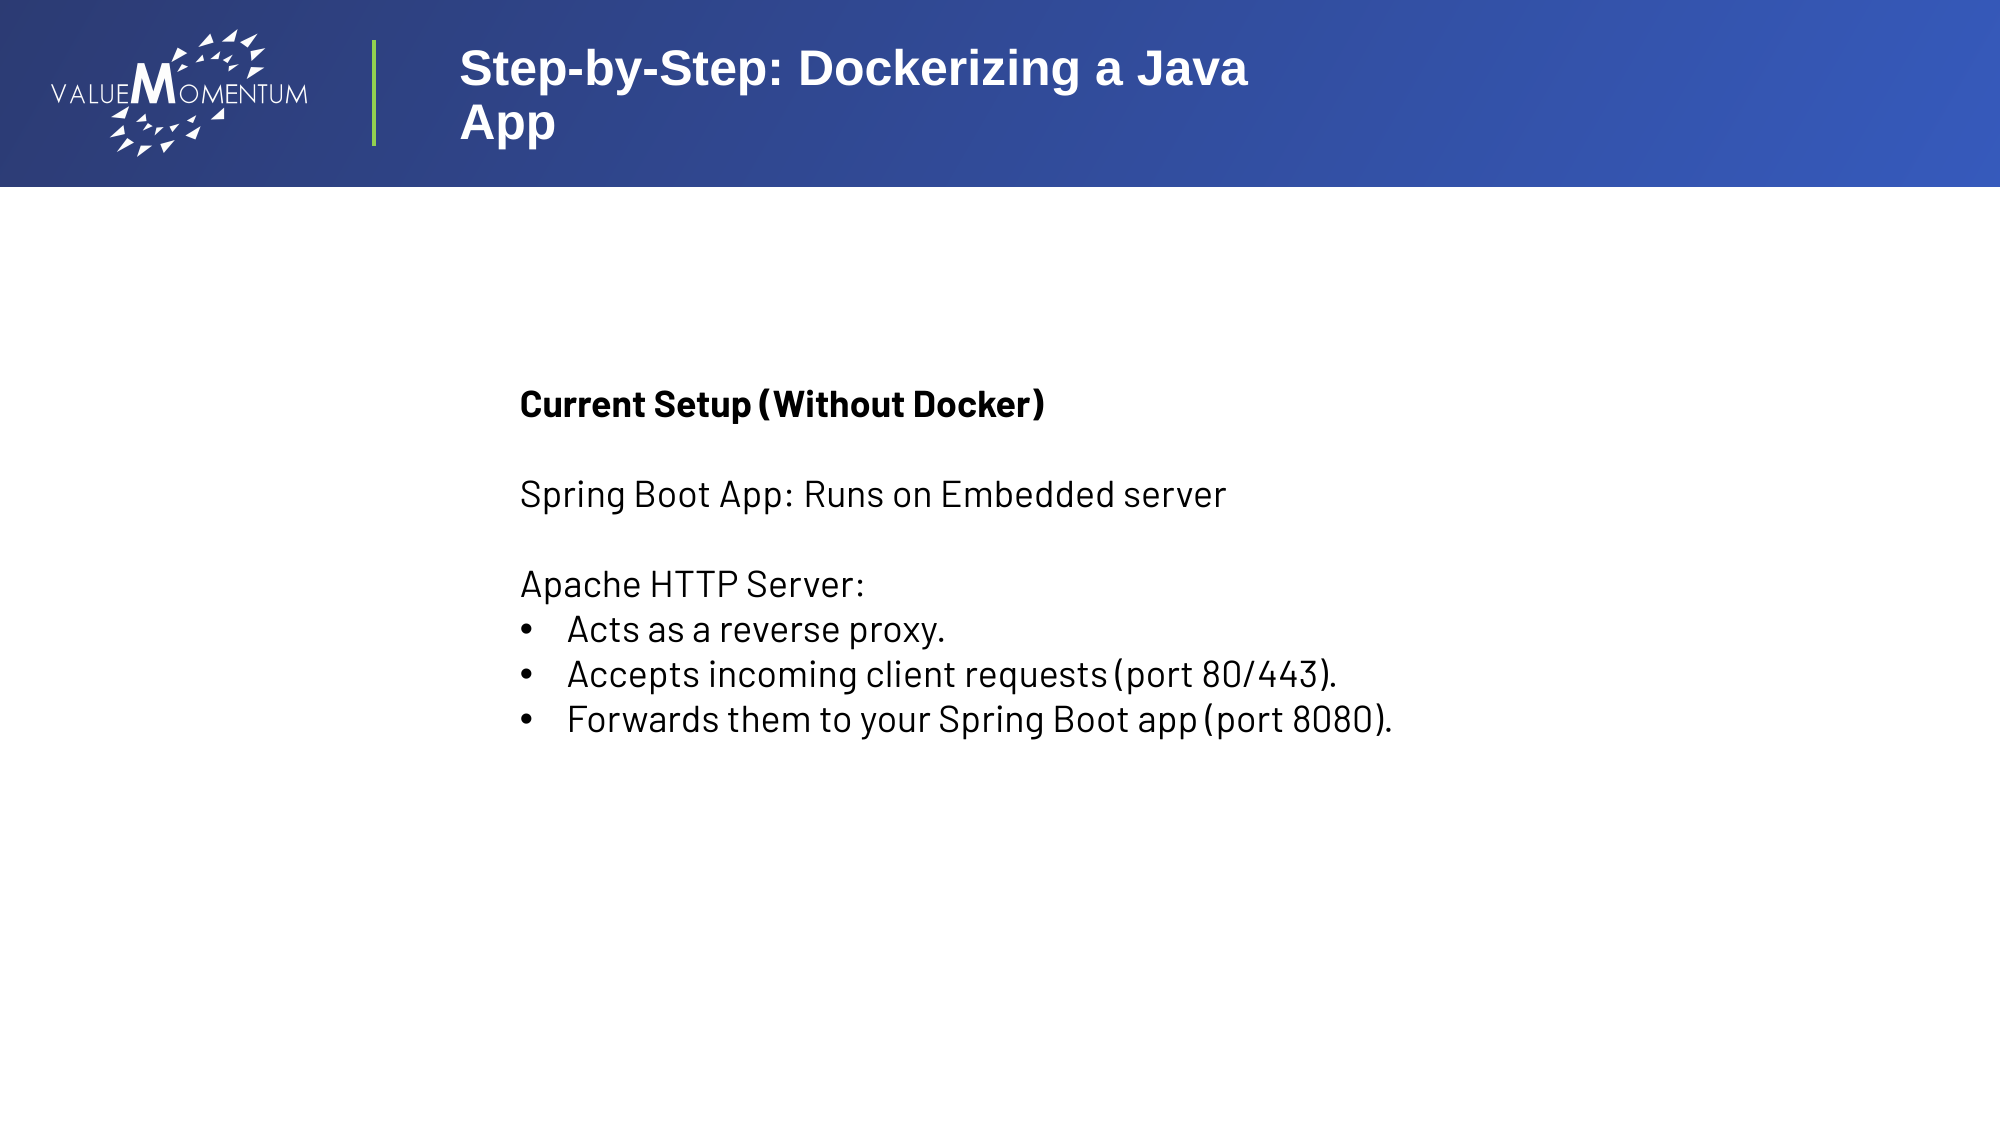

Step-by-Step: Dockerizing a Java App
Current Setup (Without Docker)

Spring Boot App: Runs on Embedded server

Apache HTTP Server:
Acts as a reverse proxy.
Accepts incoming client requests (port 80/443).
Forwards them to your Spring Boot app (port 8080).